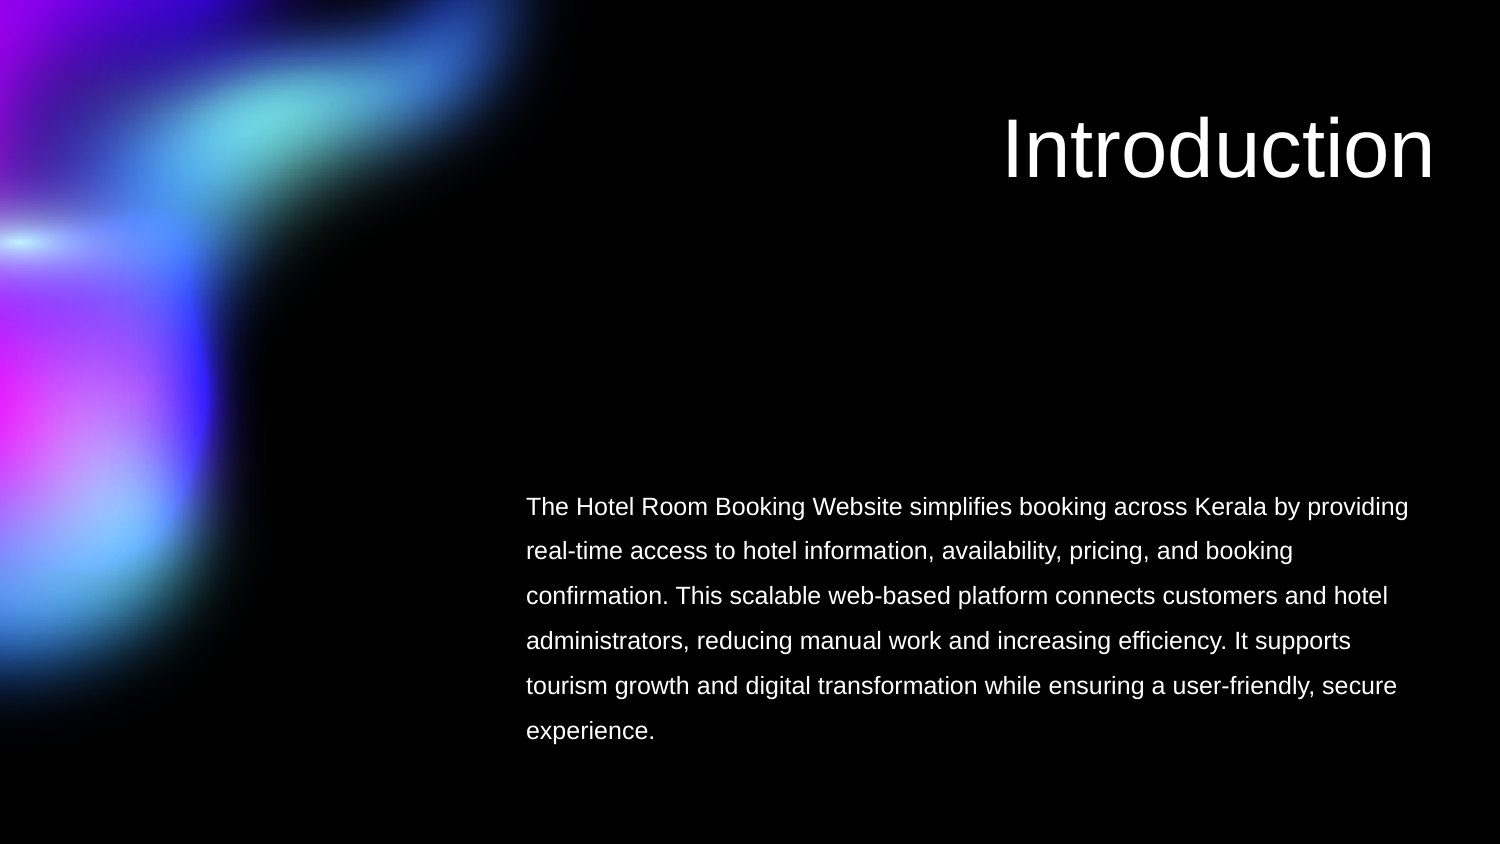

# Introduction
The Hotel Room Booking Website simplifies booking across Kerala by providing real-time access to hotel information, availability, pricing, and booking confirmation. This scalable web-based platform connects customers and hotel administrators, reducing manual work and increasing efficiency. It supports tourism growth and digital transformation while ensuring a user-friendly, secure experience.